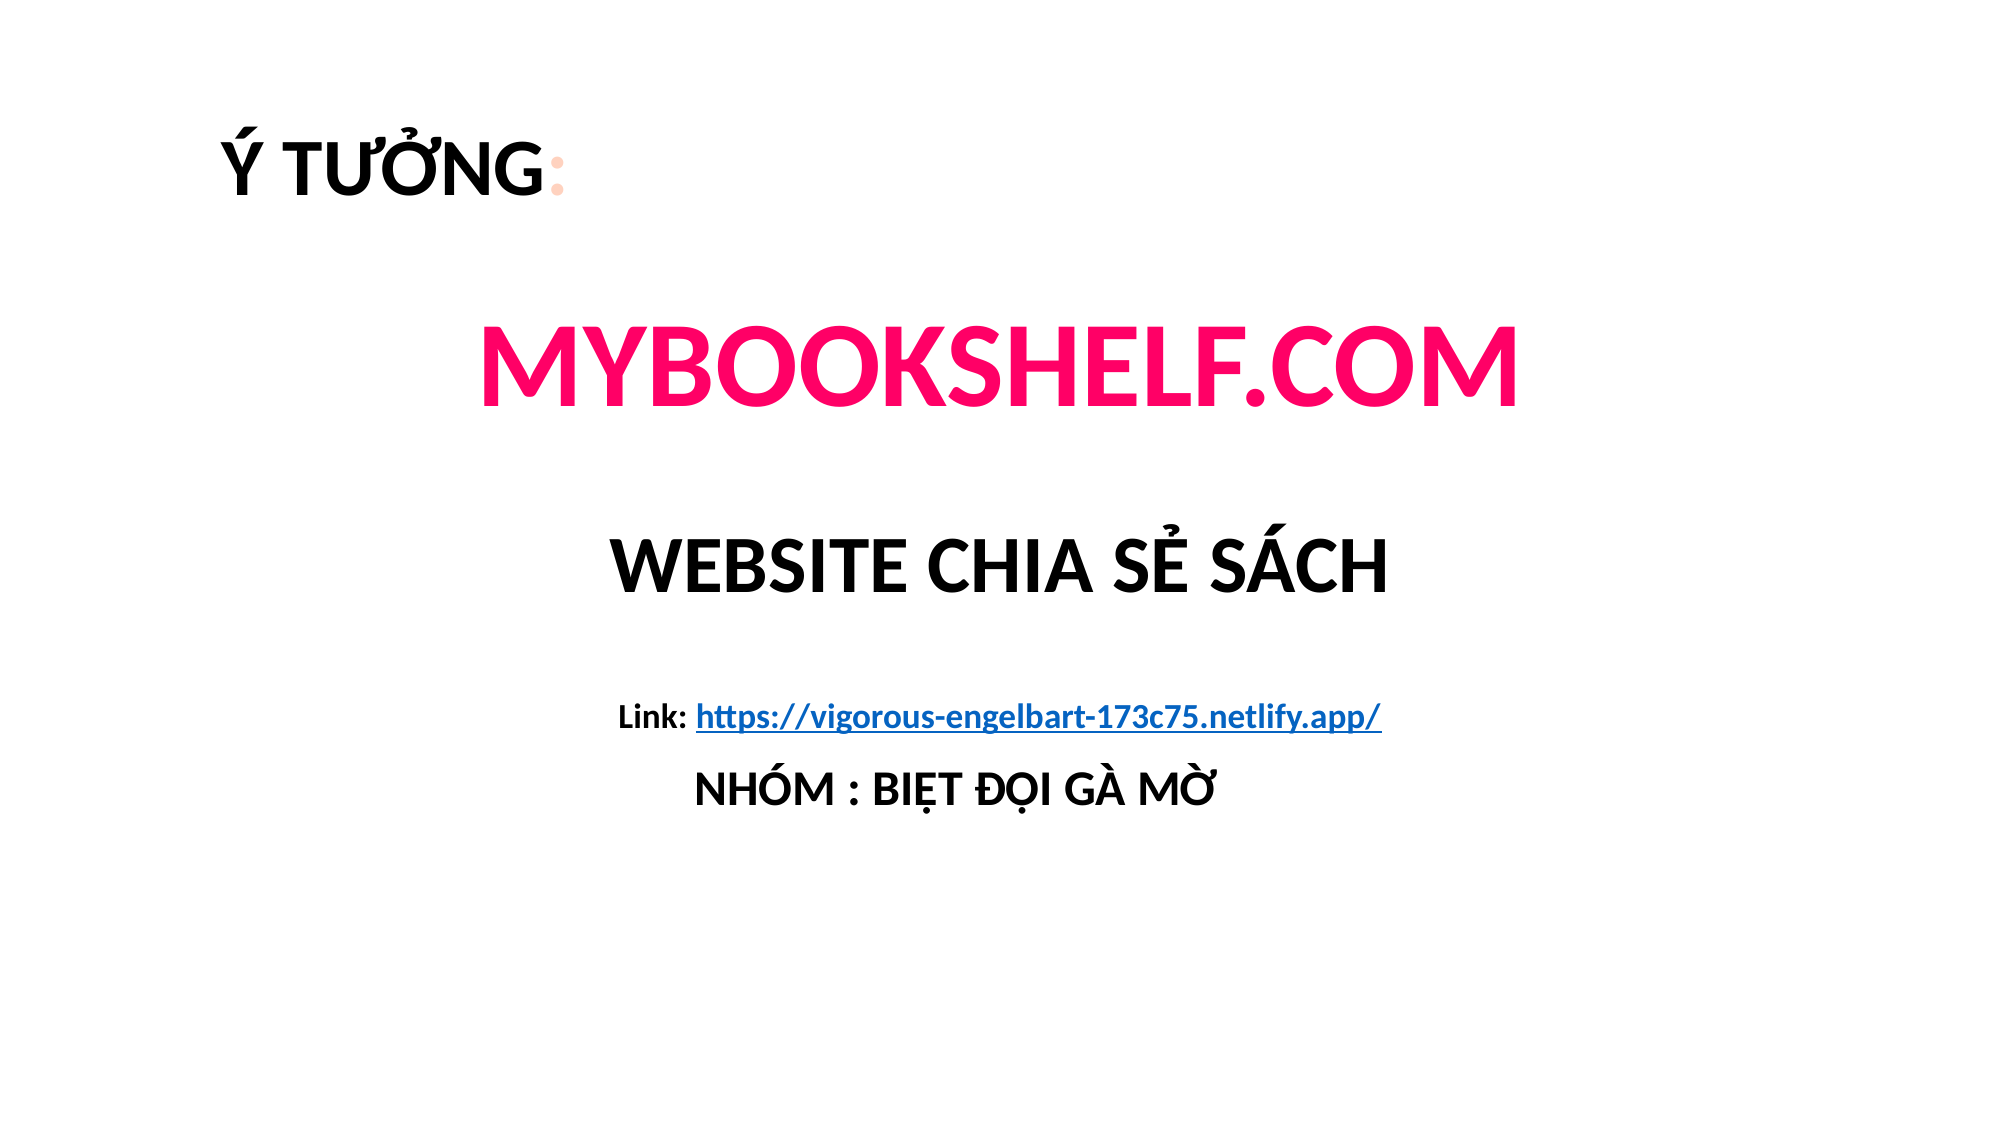

Ý TƯỞNG:

MYBOOKSHELF.COM

WEBSITE CHIA SẺ SÁCH

Link: https://vigorous-engelbart-173c75.netlify.app/
NHÓM : BIỆT ĐỘI GÀ MỜ